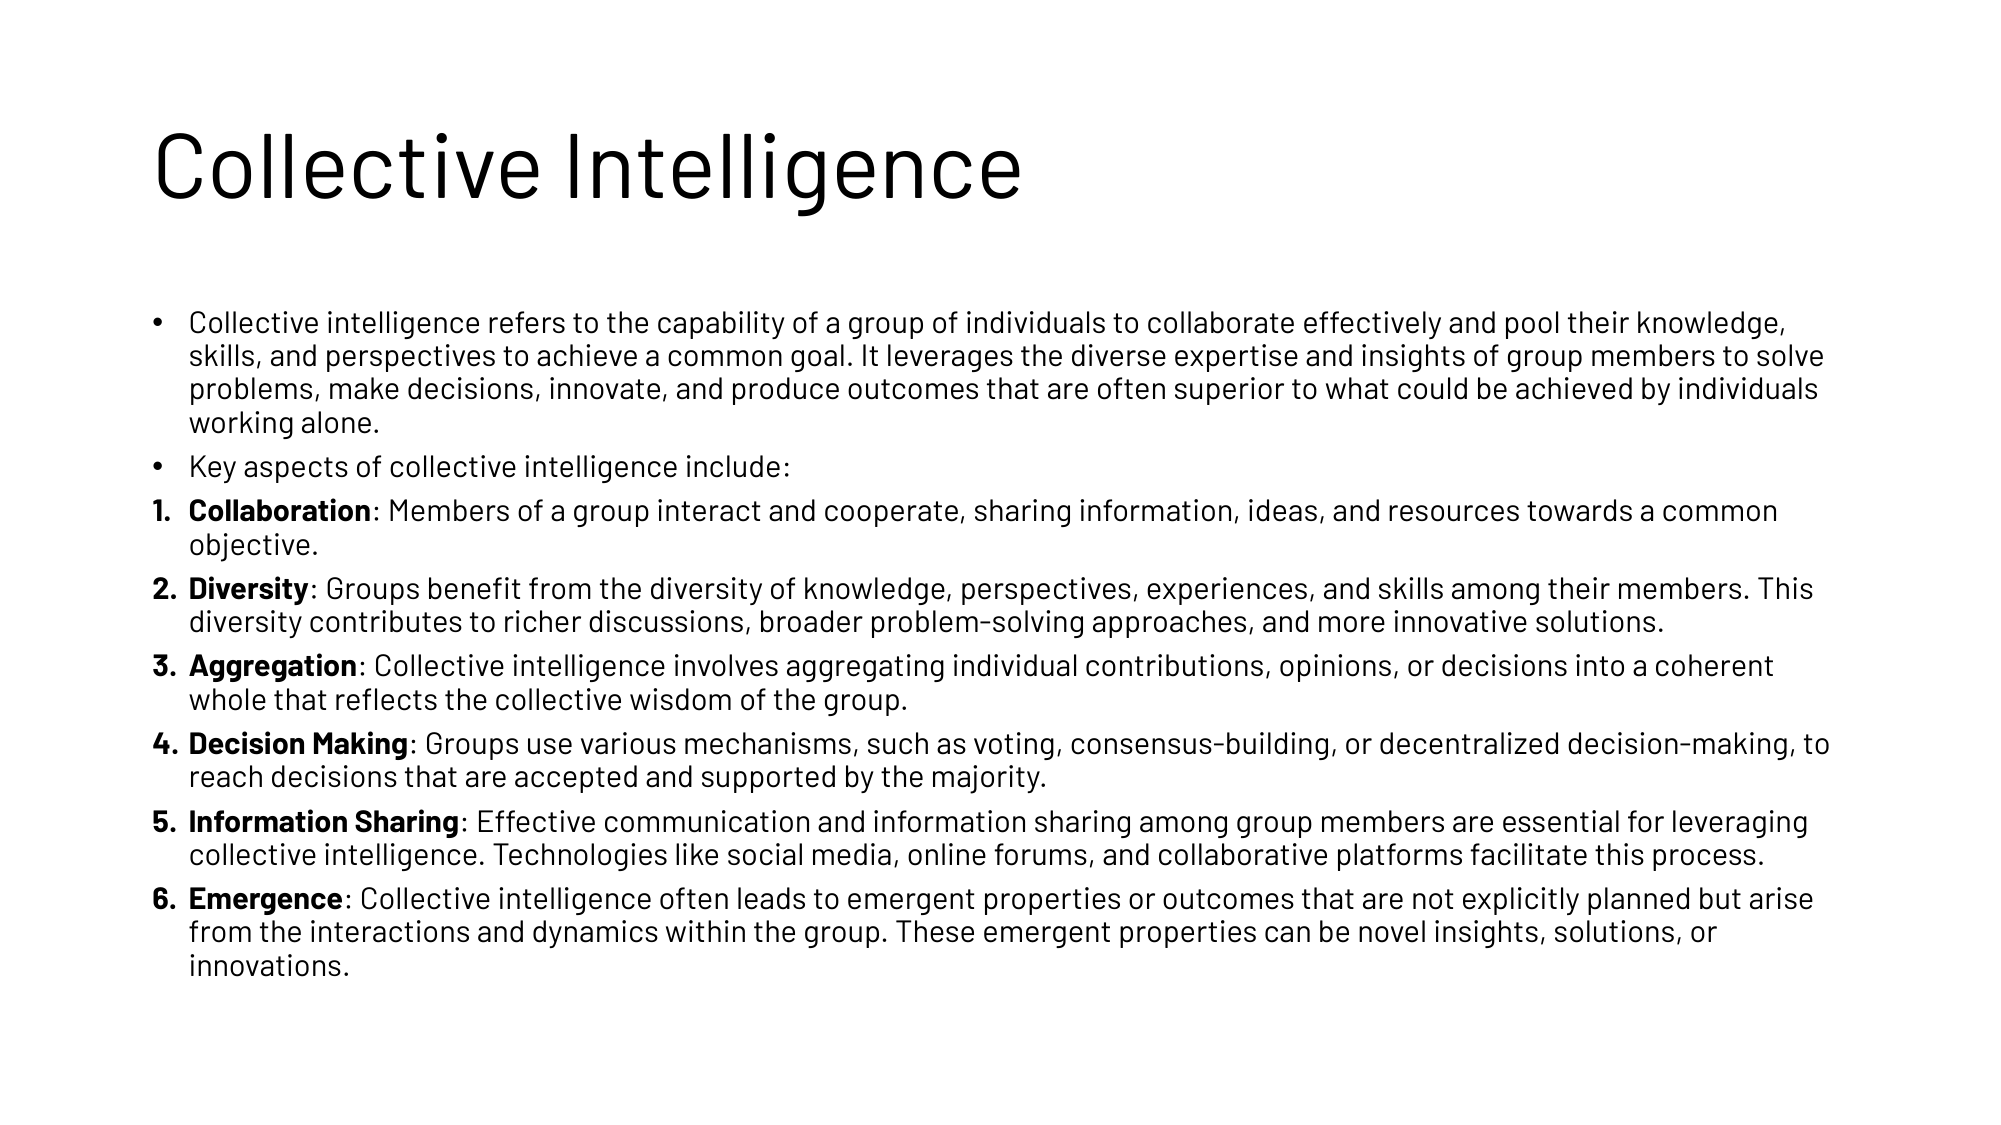

# Collective Intelligence
Collective intelligence refers to the capability of a group of individuals to collaborate effectively and pool their knowledge, skills, and perspectives to achieve a common goal. It leverages the diverse expertise and insights of group members to solve problems, make decisions, innovate, and produce outcomes that are often superior to what could be achieved by individuals working alone.
Key aspects of collective intelligence include:
Collaboration: Members of a group interact and cooperate, sharing information, ideas, and resources towards a common objective.
Diversity: Groups benefit from the diversity of knowledge, perspectives, experiences, and skills among their members. This diversity contributes to richer discussions, broader problem-solving approaches, and more innovative solutions.
Aggregation: Collective intelligence involves aggregating individual contributions, opinions, or decisions into a coherent whole that reflects the collective wisdom of the group.
Decision Making: Groups use various mechanisms, such as voting, consensus-building, or decentralized decision-making, to reach decisions that are accepted and supported by the majority.
Information Sharing: Effective communication and information sharing among group members are essential for leveraging collective intelligence. Technologies like social media, online forums, and collaborative platforms facilitate this process.
Emergence: Collective intelligence often leads to emergent properties or outcomes that are not explicitly planned but arise from the interactions and dynamics within the group. These emergent properties can be novel insights, solutions, or innovations.